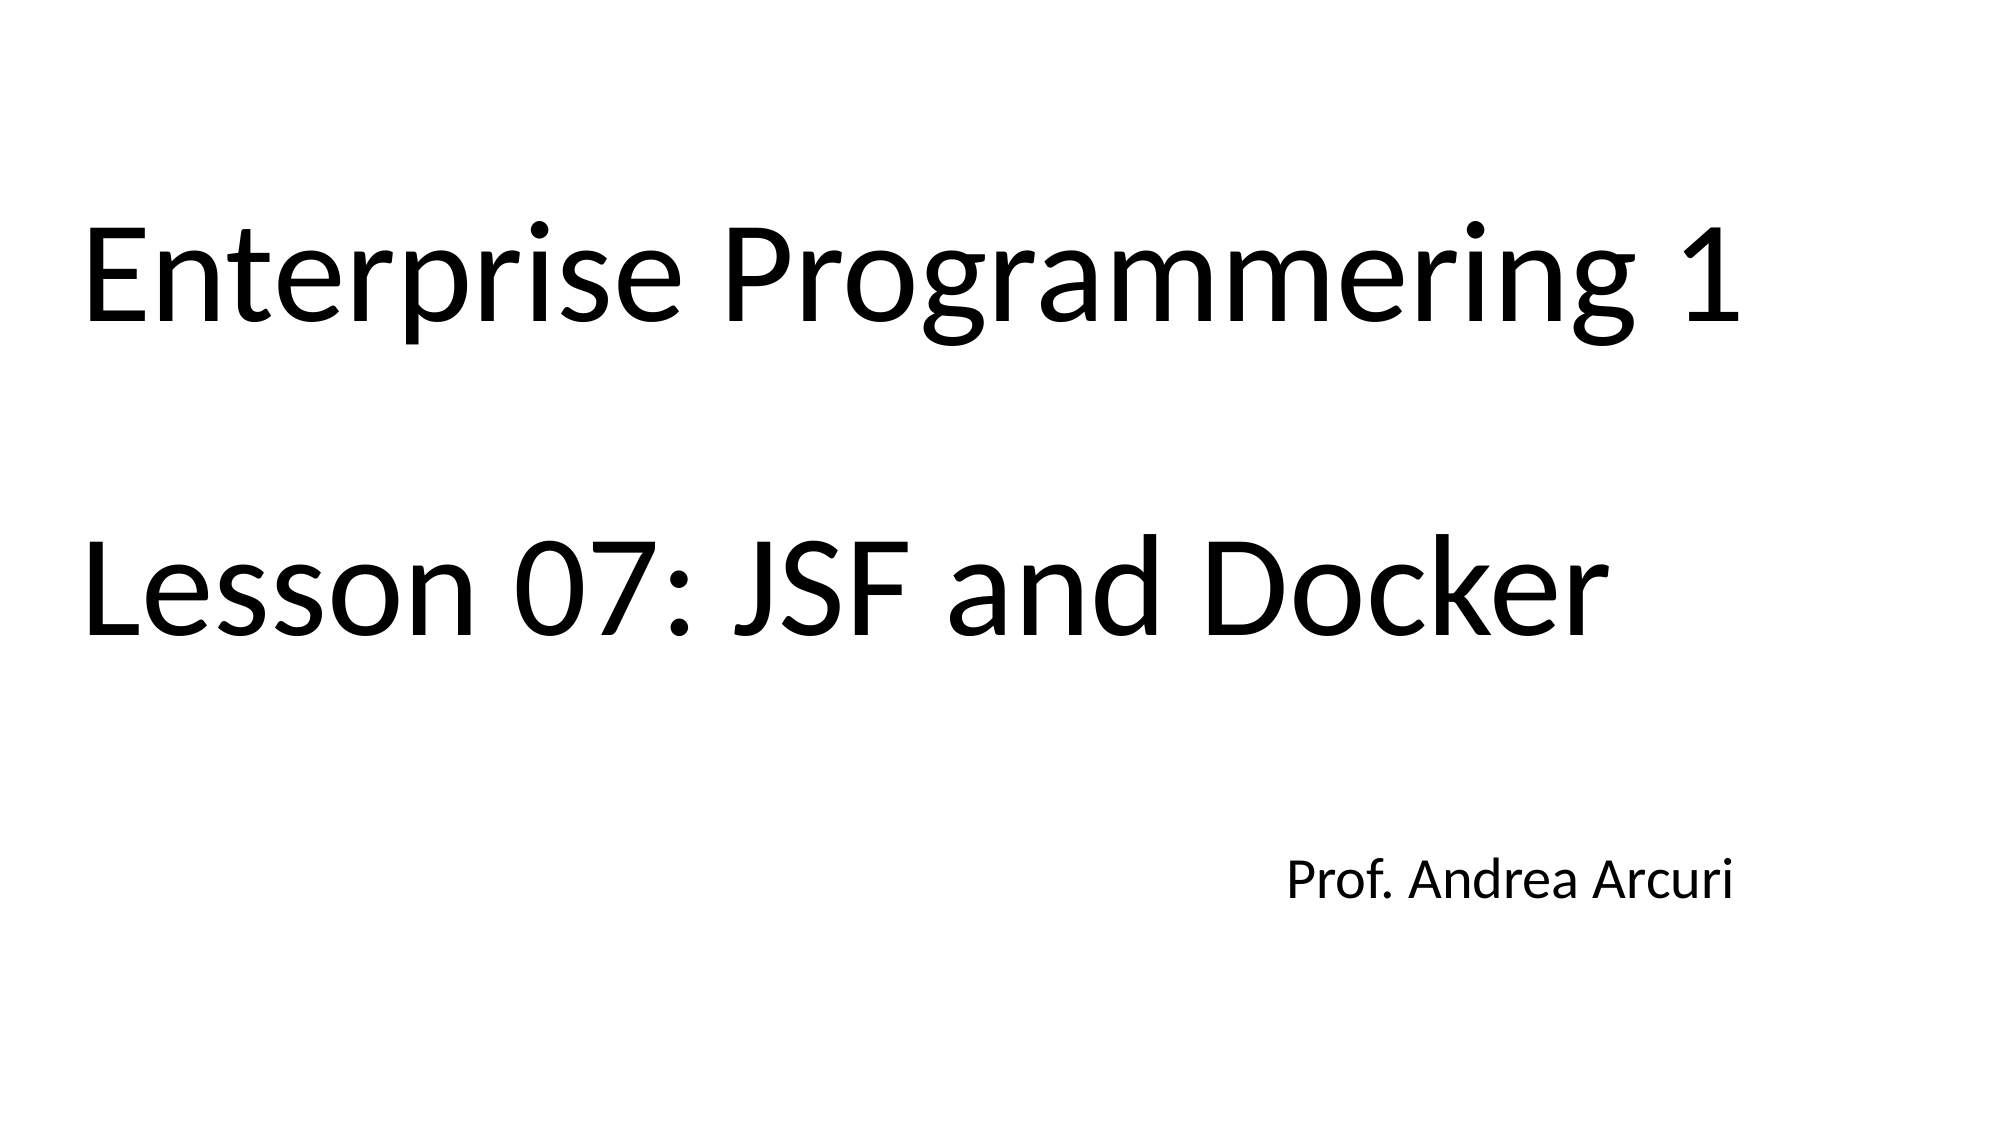

# Enterprise Programmering 1 Lesson 07: JSF and Docker
Prof. Andrea Arcuri